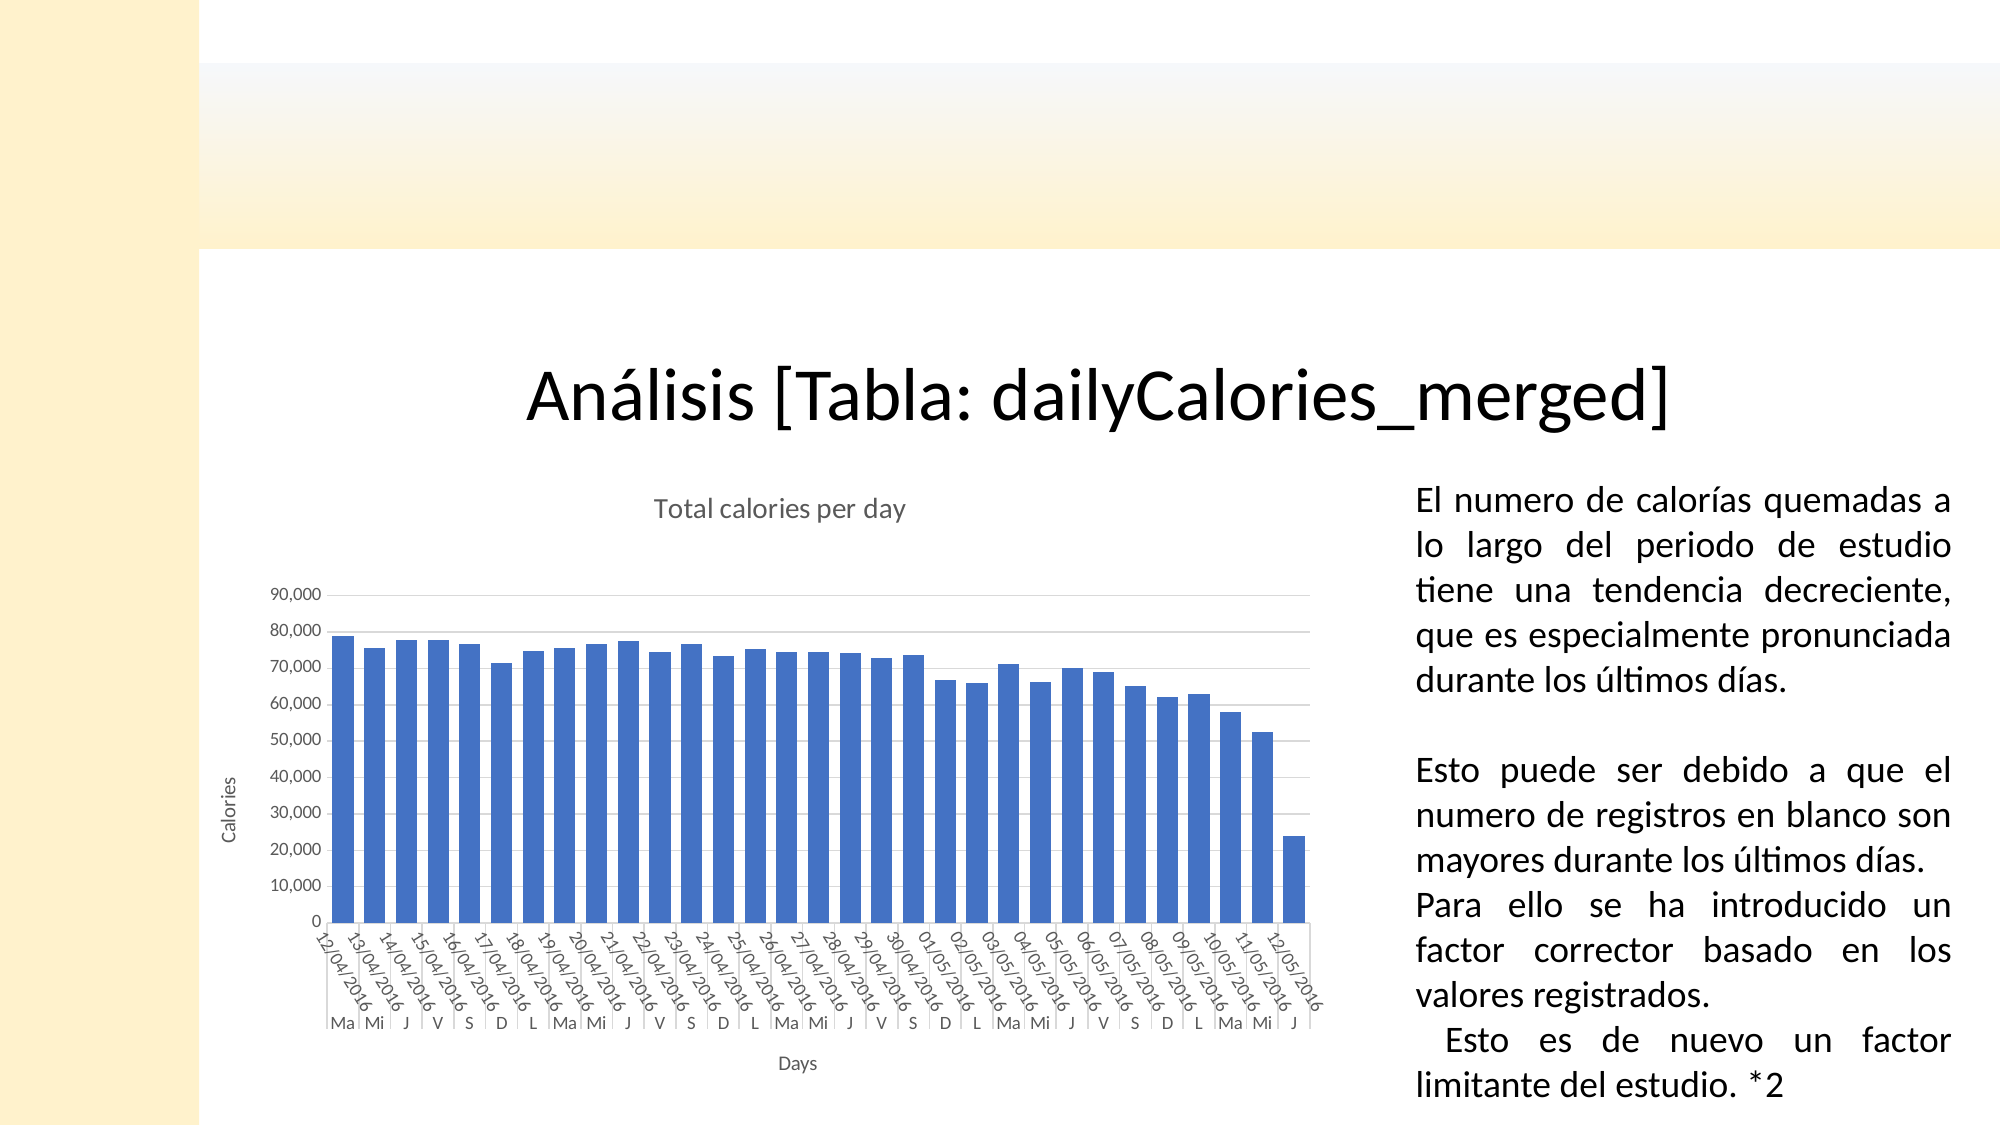

Análisis [Tabla: dailyCalories_merged]

### Chart: Total calories per day

| Category |  |
|---|---|
| 12/04/2016 | 78893.0 |
| 13/04/2016 | 75459.0 |
| 14/04/2016 | 77761.0 |
| 15/04/2016 | 77721.0 |
| 16/04/2016 | 76574.0 |
| 17/04/2016 | 71391.0 |
| 18/04/2016 | 74668.0 |
| 19/04/2016 | 75491.0 |
| 20/04/2016 | 76647.0 |
| 21/04/2016 | 77500.0 |
| 22/04/2016 | 74485.0 |
| 23/04/2016 | 76709.0 |
| 24/04/2016 | 73326.0 |
| 25/04/2016 | 75186.0 |
| 26/04/2016 | 74604.0 |
| 27/04/2016 | 74514.0 |
| 28/04/2016 | 74114.0 |
| 29/04/2016 | 72722.0 |
| 30/04/2016 | 73592.0 |
| 01/05/2016 | 66913.0 |
| 02/05/2016 | 65988.0 |
| 03/05/2016 | 71163.0 |
| 04/05/2016 | 66211.0 |
| 05/05/2016 | 70037.0 |
| 06/05/2016 | 68877.0 |
| 07/05/2016 | 65141.0 |
| 08/05/2016 | 62193.0 |
| 09/05/2016 | 63063.0 |
| 10/05/2016 | 57963.0 |
| 11/05/2016 | 52562.0 |
| 12/05/2016 | 23925.0 |
El numero de calorías quemadas a lo largo del periodo de estudio tiene una tendencia decreciente, que es especialmente pronunciada durante los últimos días.

Esto puede ser debido a que el numero de registros en blanco son mayores durante los últimos días.
Para ello se ha introducido un factor corrector basado en los valores registrados.
 Esto es de nuevo un factor limitante del estudio. *2